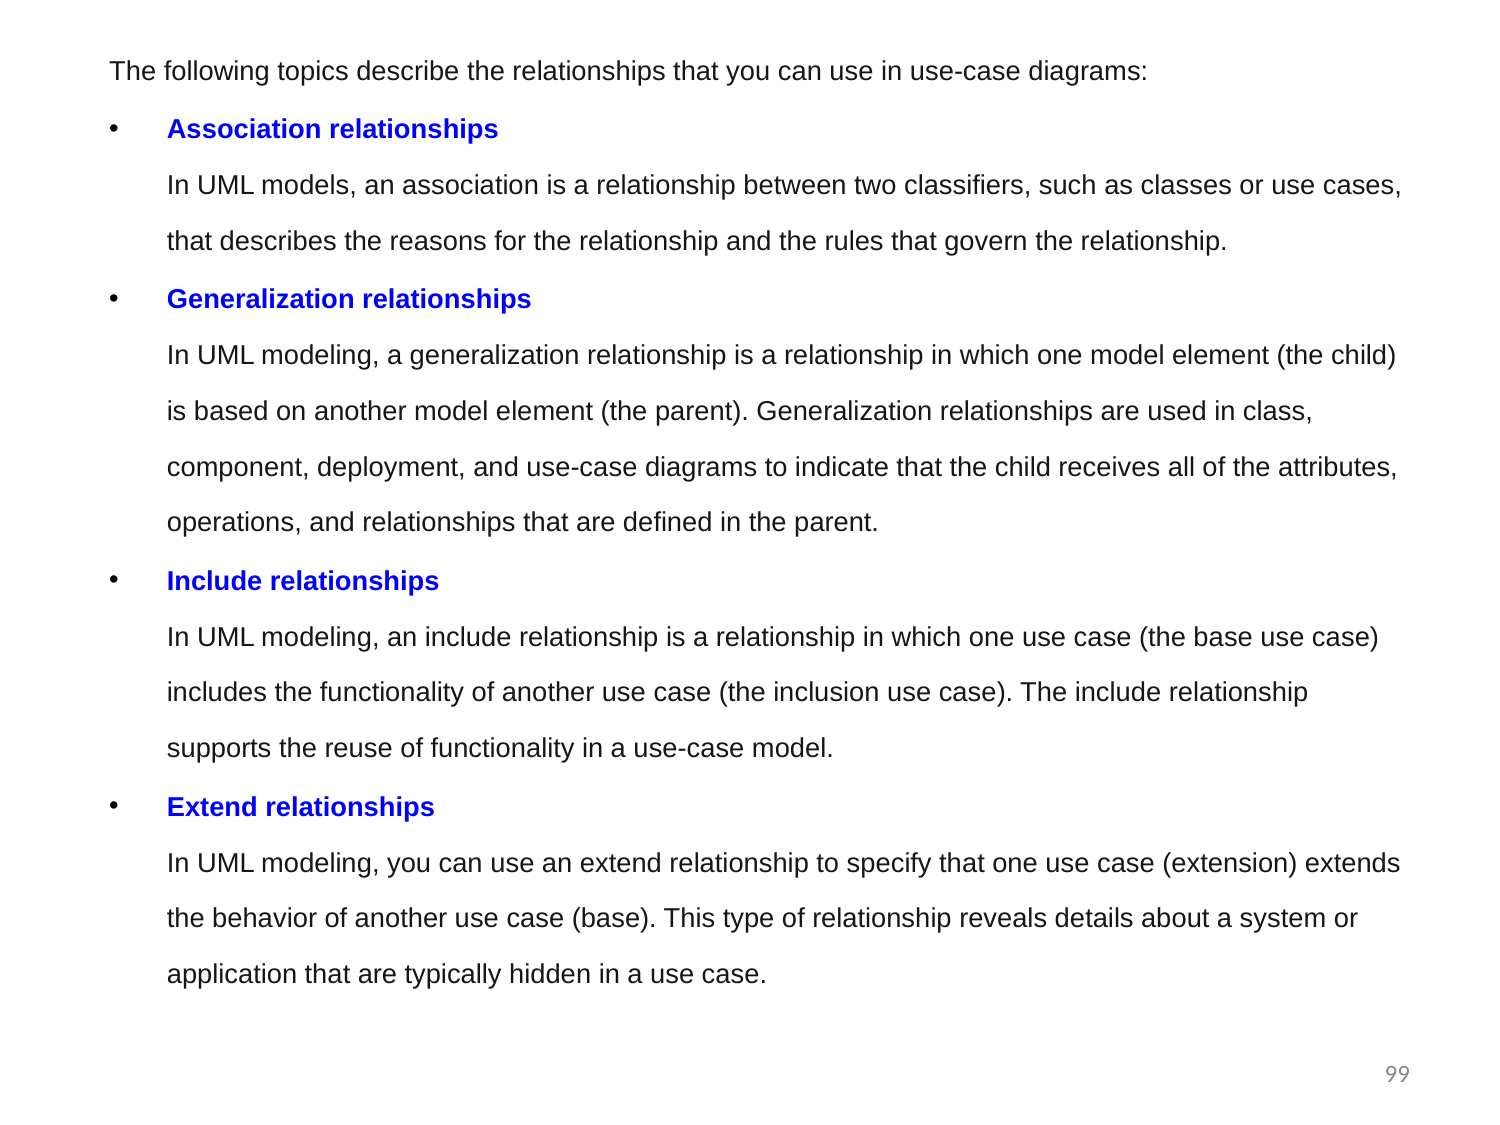

The following topics describe the relationships that you can use in use-case diagrams:
Association relationships
In UML models, an association is a relationship between two classifiers, such as classes or use cases, that describes the reasons for the relationship and the rules that govern the relationship.
Generalization relationships
In UML modeling, a generalization relationship is a relationship in which one model element (the child) is based on another model element (the parent). Generalization relationships are used in class, component, deployment, and use-case diagrams to indicate that the child receives all of the attributes, operations, and relationships that are defined in the parent.
Include relationships
In UML modeling, an include relationship is a relationship in which one use case (the base use case) includes the functionality of another use case (the inclusion use case). The include relationship supports the reuse of functionality in a use-case model.
Extend relationships
In UML modeling, you can use an extend relationship to specify that one use case (extension) extends the behavior of another use case (base). This type of relationship reveals details about a system or application that are typically hidden in a use case.

99